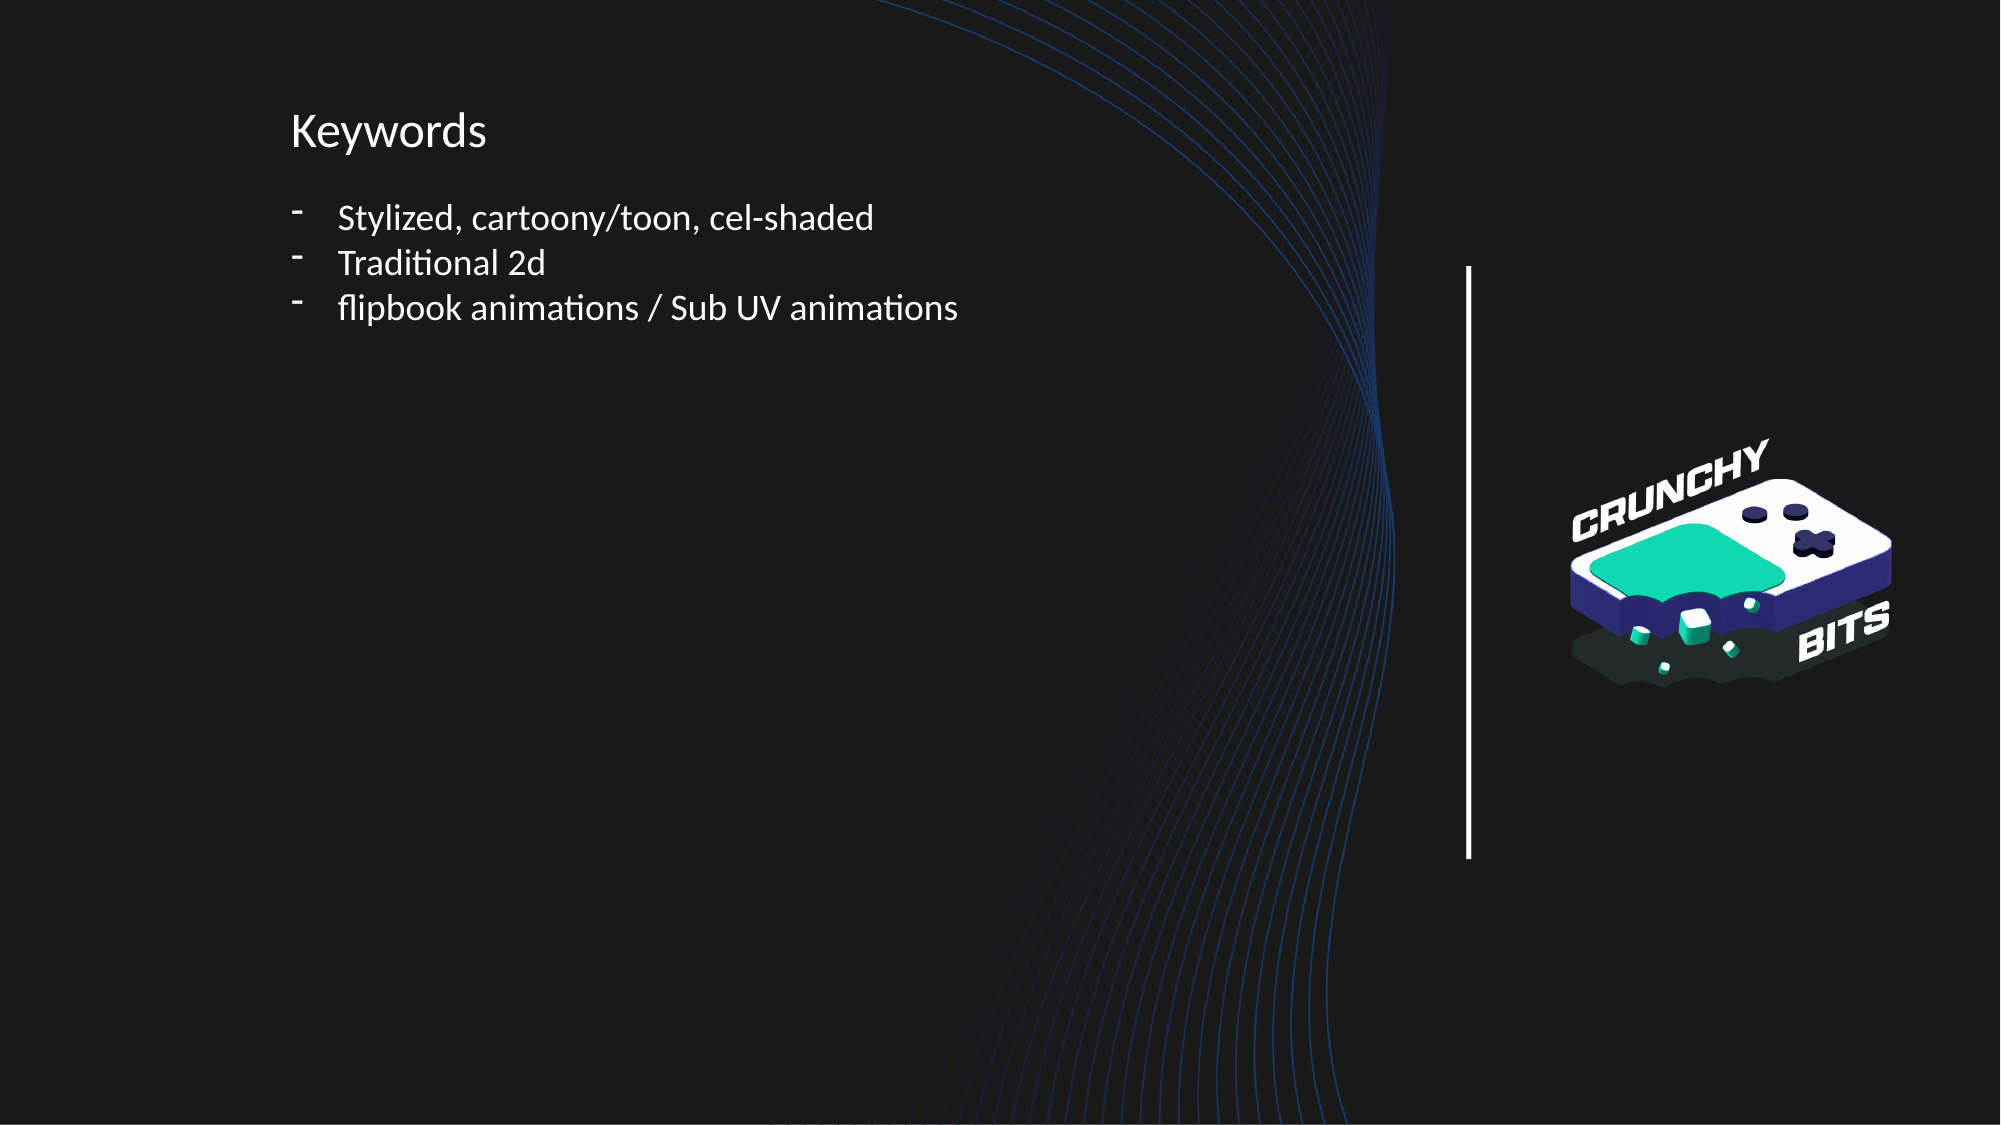

Keywords
Stylized, cartoony/toon, cel-shaded
Traditional 2d
flipbook animations / Sub UV animations